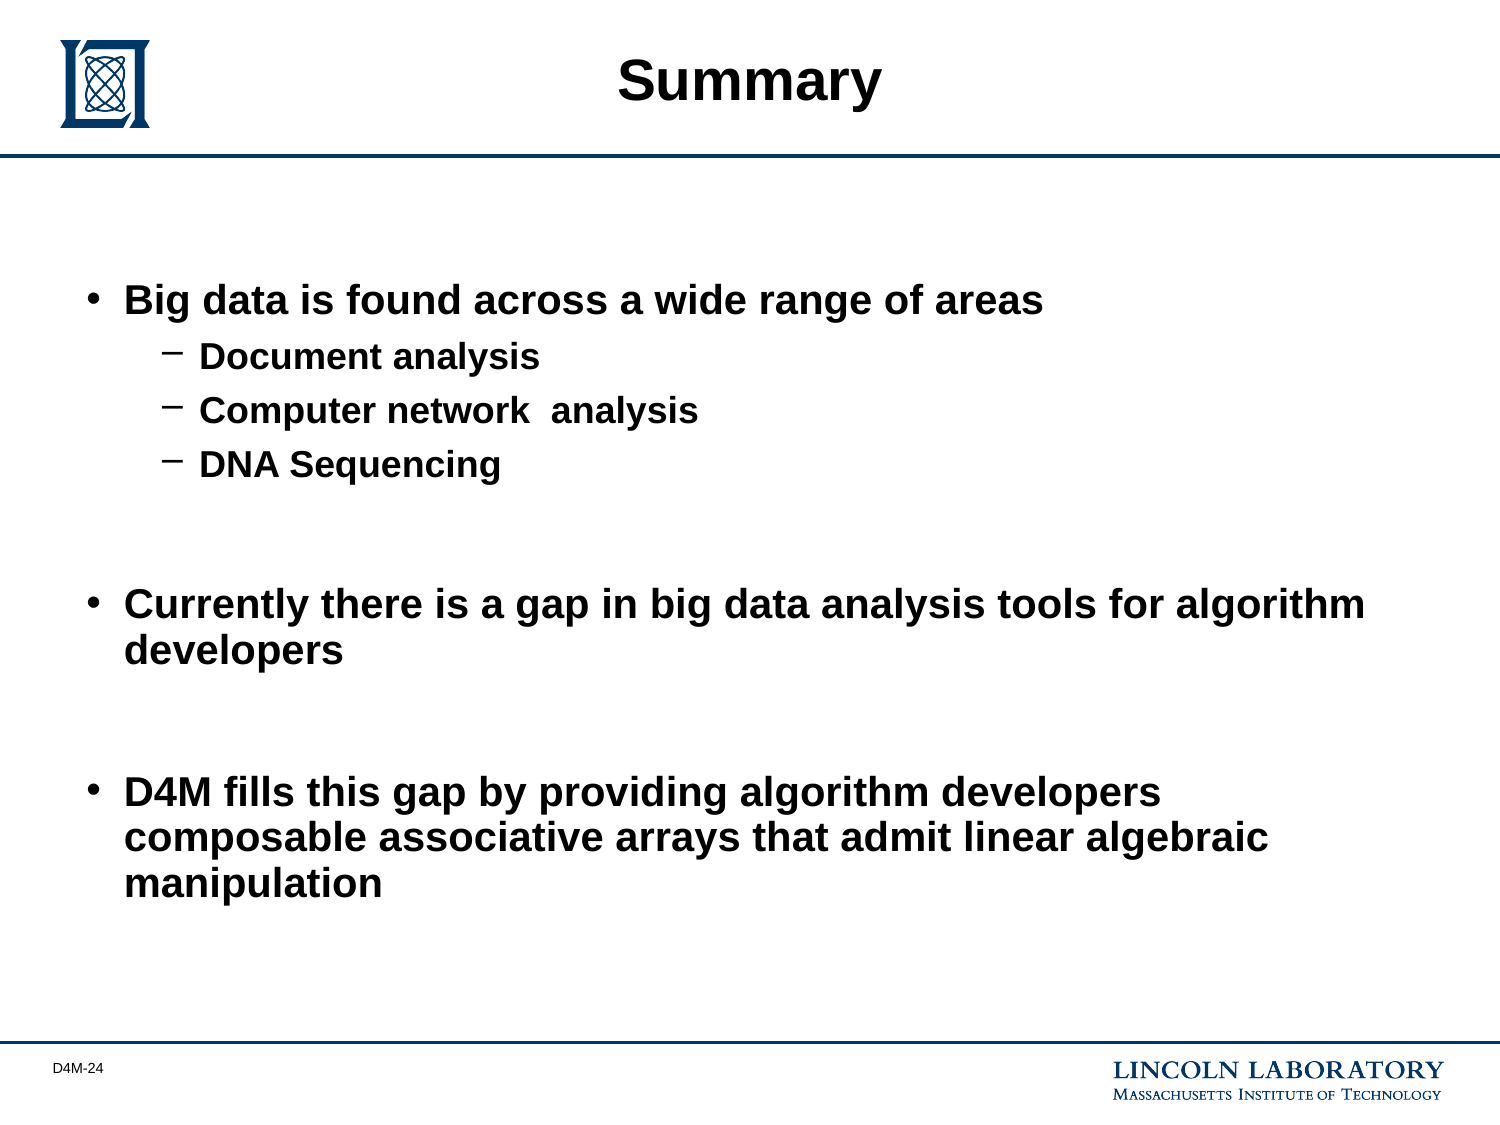

# Summary
Big data is found across a wide range of areas
Document analysis
Computer network  analysis
DNA Sequencing

Currently there is a gap in big data analysis tools for algorithm developers

D4M fills this gap by providing algorithm developers composable associative arrays that admit linear algebraic manipulation